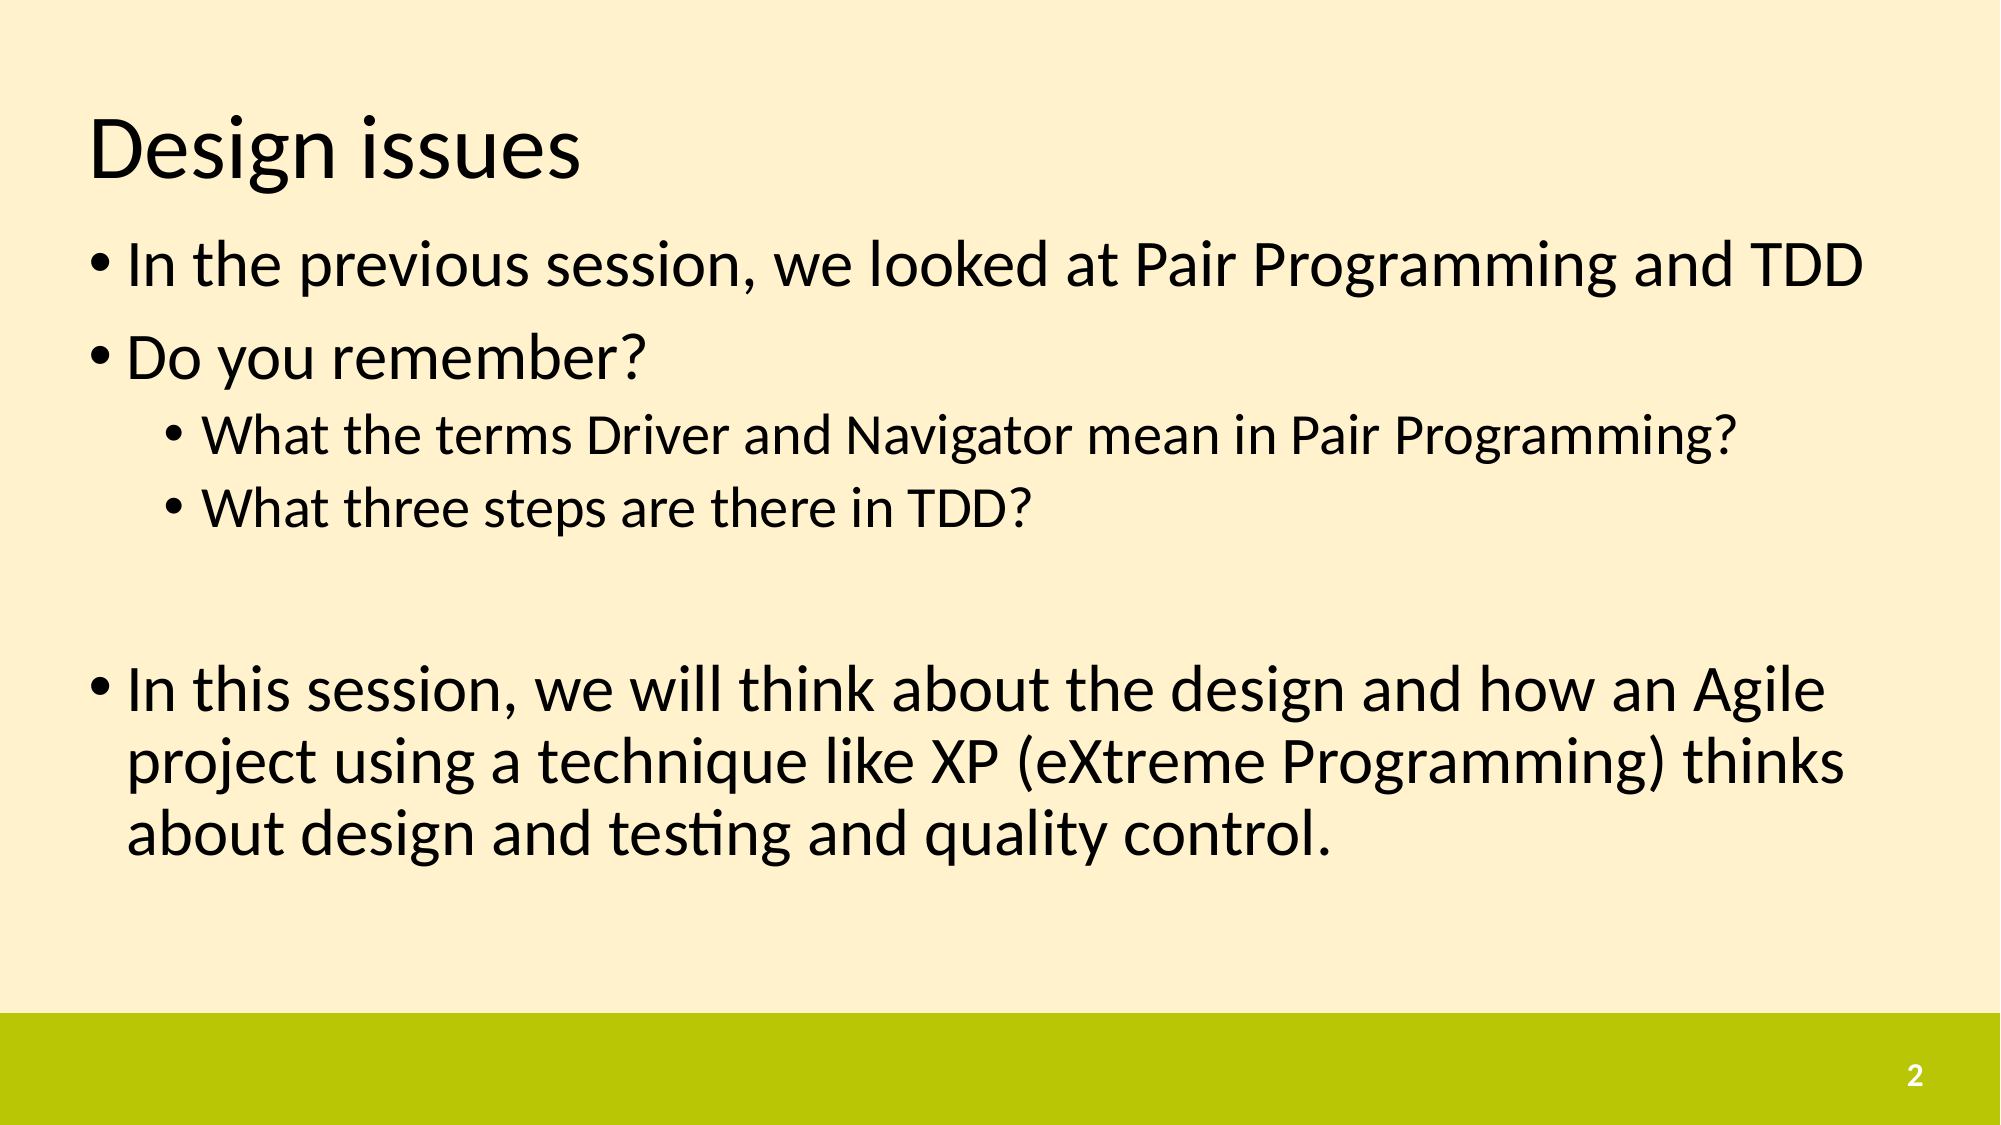

# Design issues
In the previous session, we looked at Pair Programming and TDD
Do you remember?
What the terms Driver and Navigator mean in Pair Programming?
What three steps are there in TDD?

In this session, we will think about the design and how an Agile project using a technique like XP (eXtreme Programming) thinks about design and testing and quality control.
2